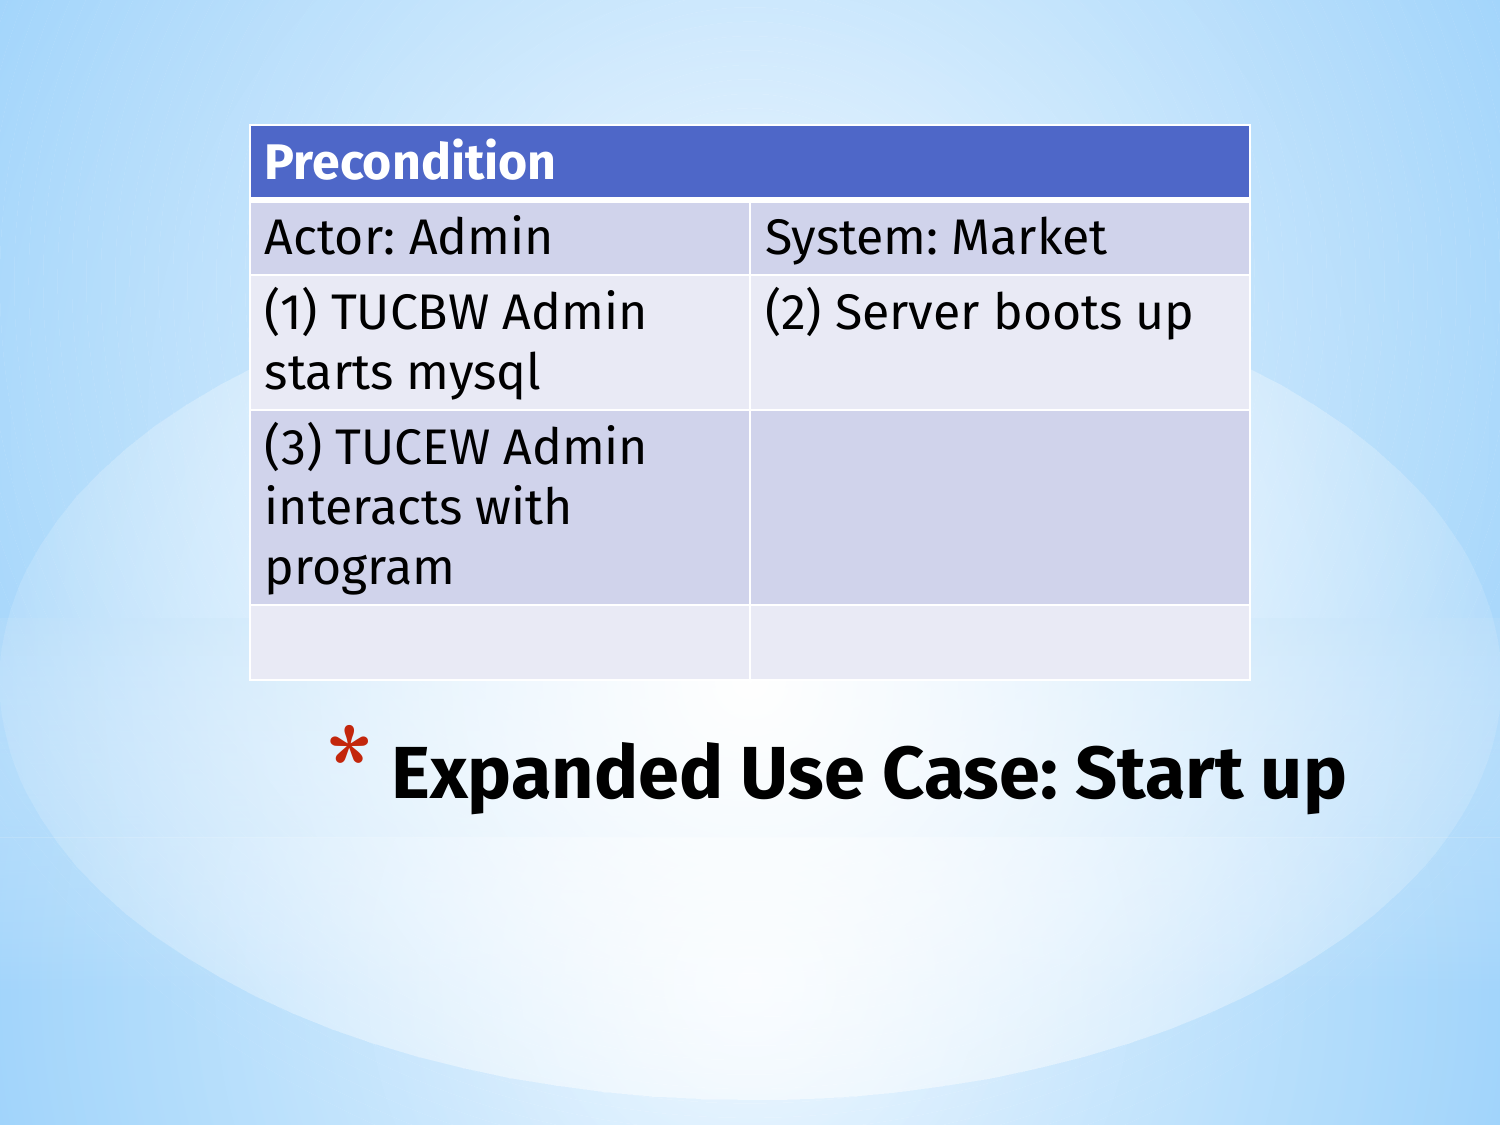

| Precondition |  |
| --- | --- |
| Actor: Admin | System: Market |
| (1) TUCBW Admin starts mysql | (2) Server boots up |
| (3) TUCEW Admin interacts with program |  |
|  |  |
# Expanded Use Case: Start up